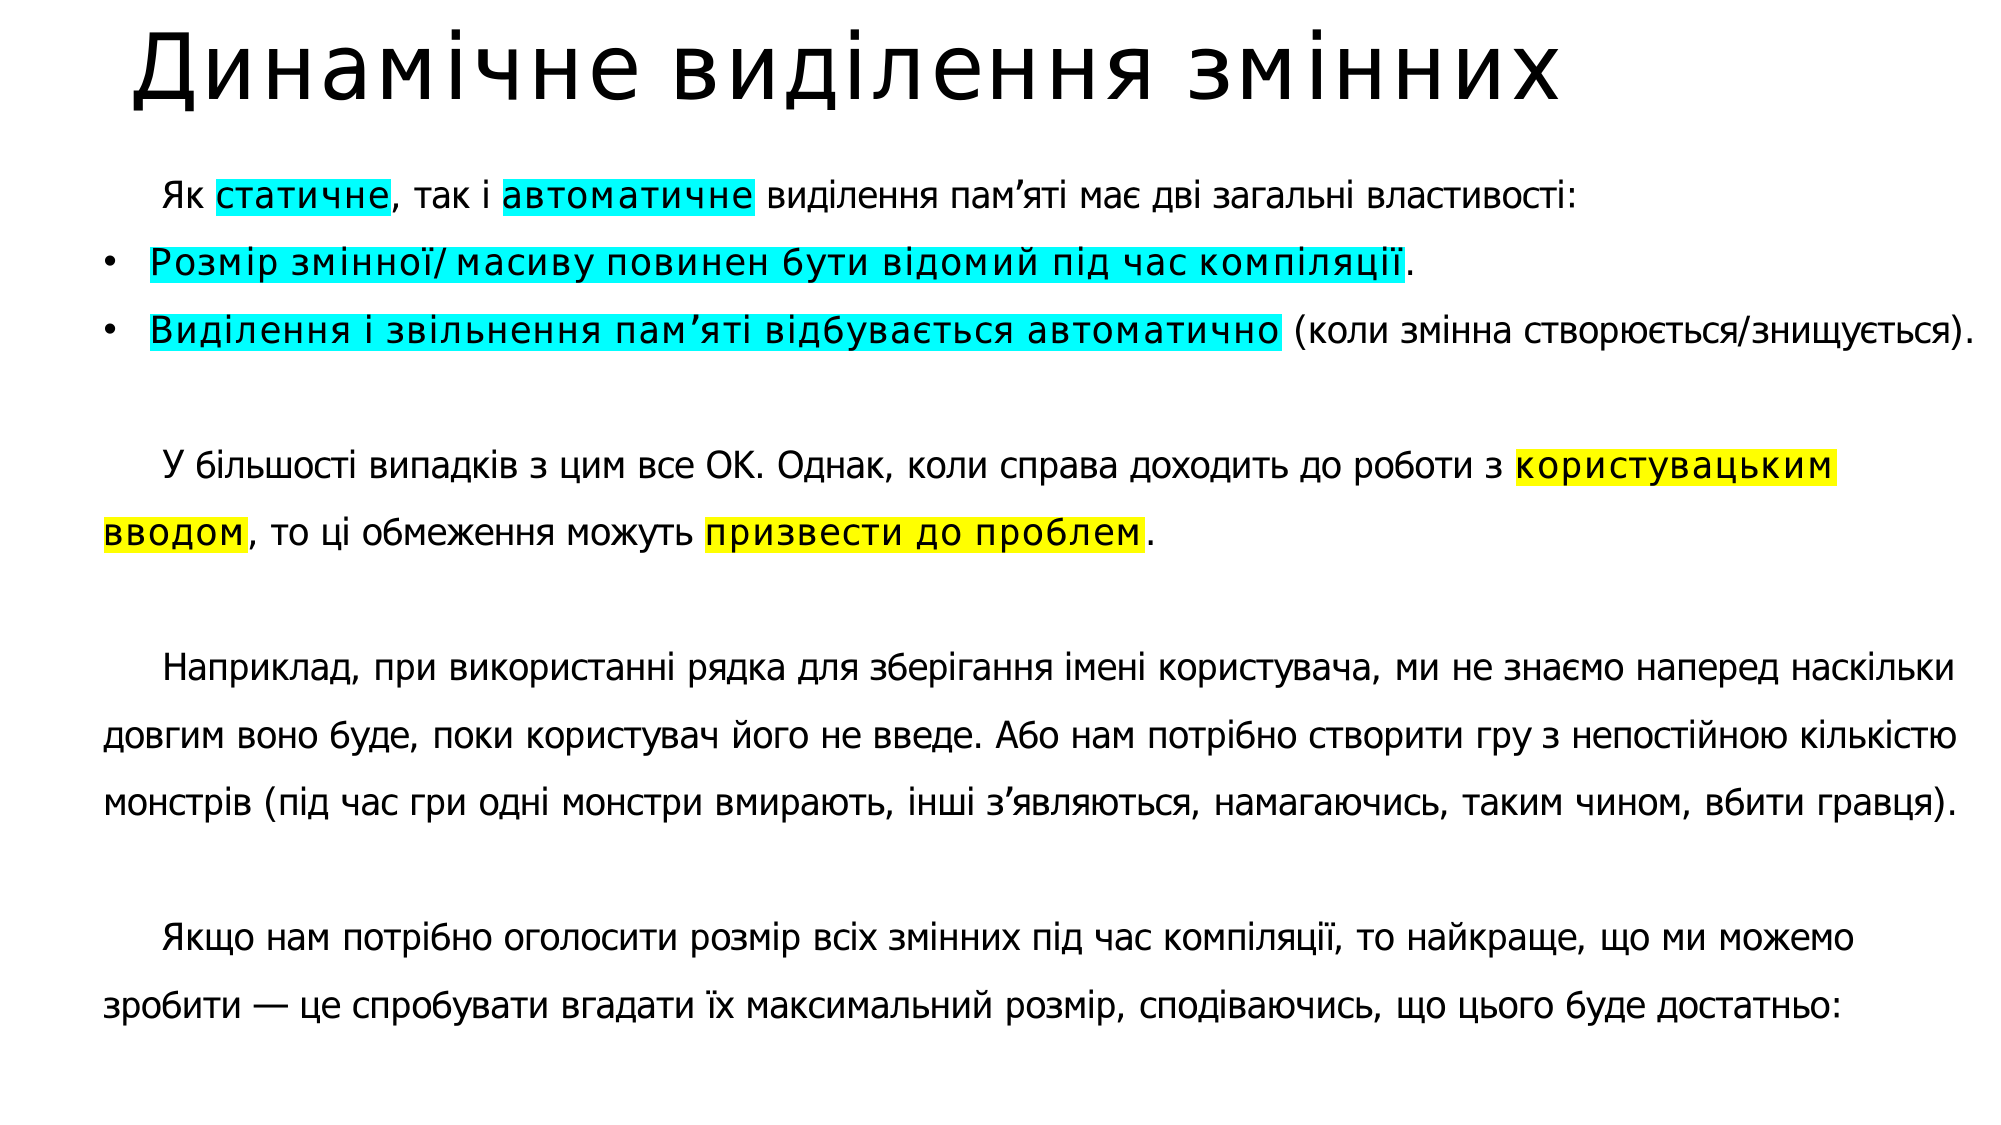

# Динамічне виділення змінних
Як статичне, так і автоматичне виділення пам’яті має дві загальні властивості:
Розмір змінної/масиву повинен бути відомий під час компіляції.
Виділення і звільнення пам’яті відбувається автоматично (коли змінна створюється/знищується).

У більшості випадків з цим все ОК. Однак, коли справа доходить до роботи з користувацьким вводом, то ці обмеження можуть призвести до проблем.

Наприклад, при використанні рядка для зберігання імені користувача, ми не знаємо наперед наскільки довгим воно буде, поки користувач його не введе. Або нам потрібно створити гру з непостійною кількістю монстрів (під час гри одні монстри вмирають, інші з’являються, намагаючись, таким чином, вбити гравця).

Якщо нам потрібно оголосити розмір всіх змінних під час компіляції, то найкраще, що ми можемо зробити — це спробувати вгадати їх максимальний розмір, сподіваючись, що цього буде достатньо: